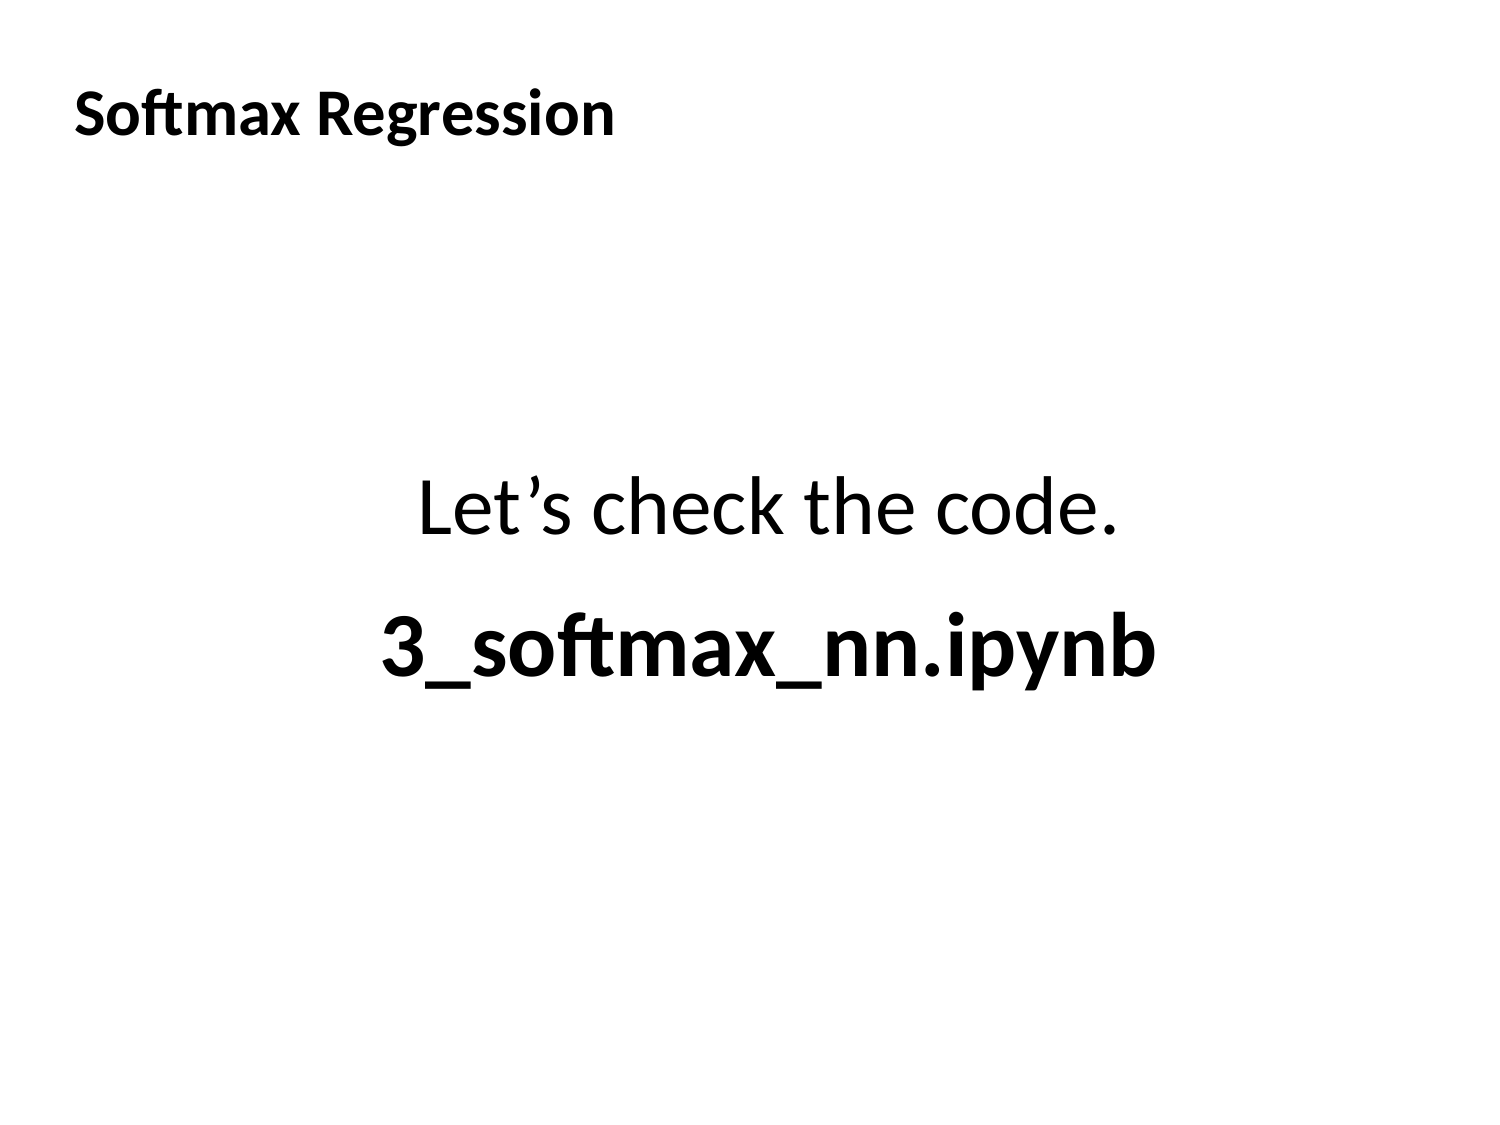

Softmax Regression
Let’s check the code.
3_softmax_nn.ipynb